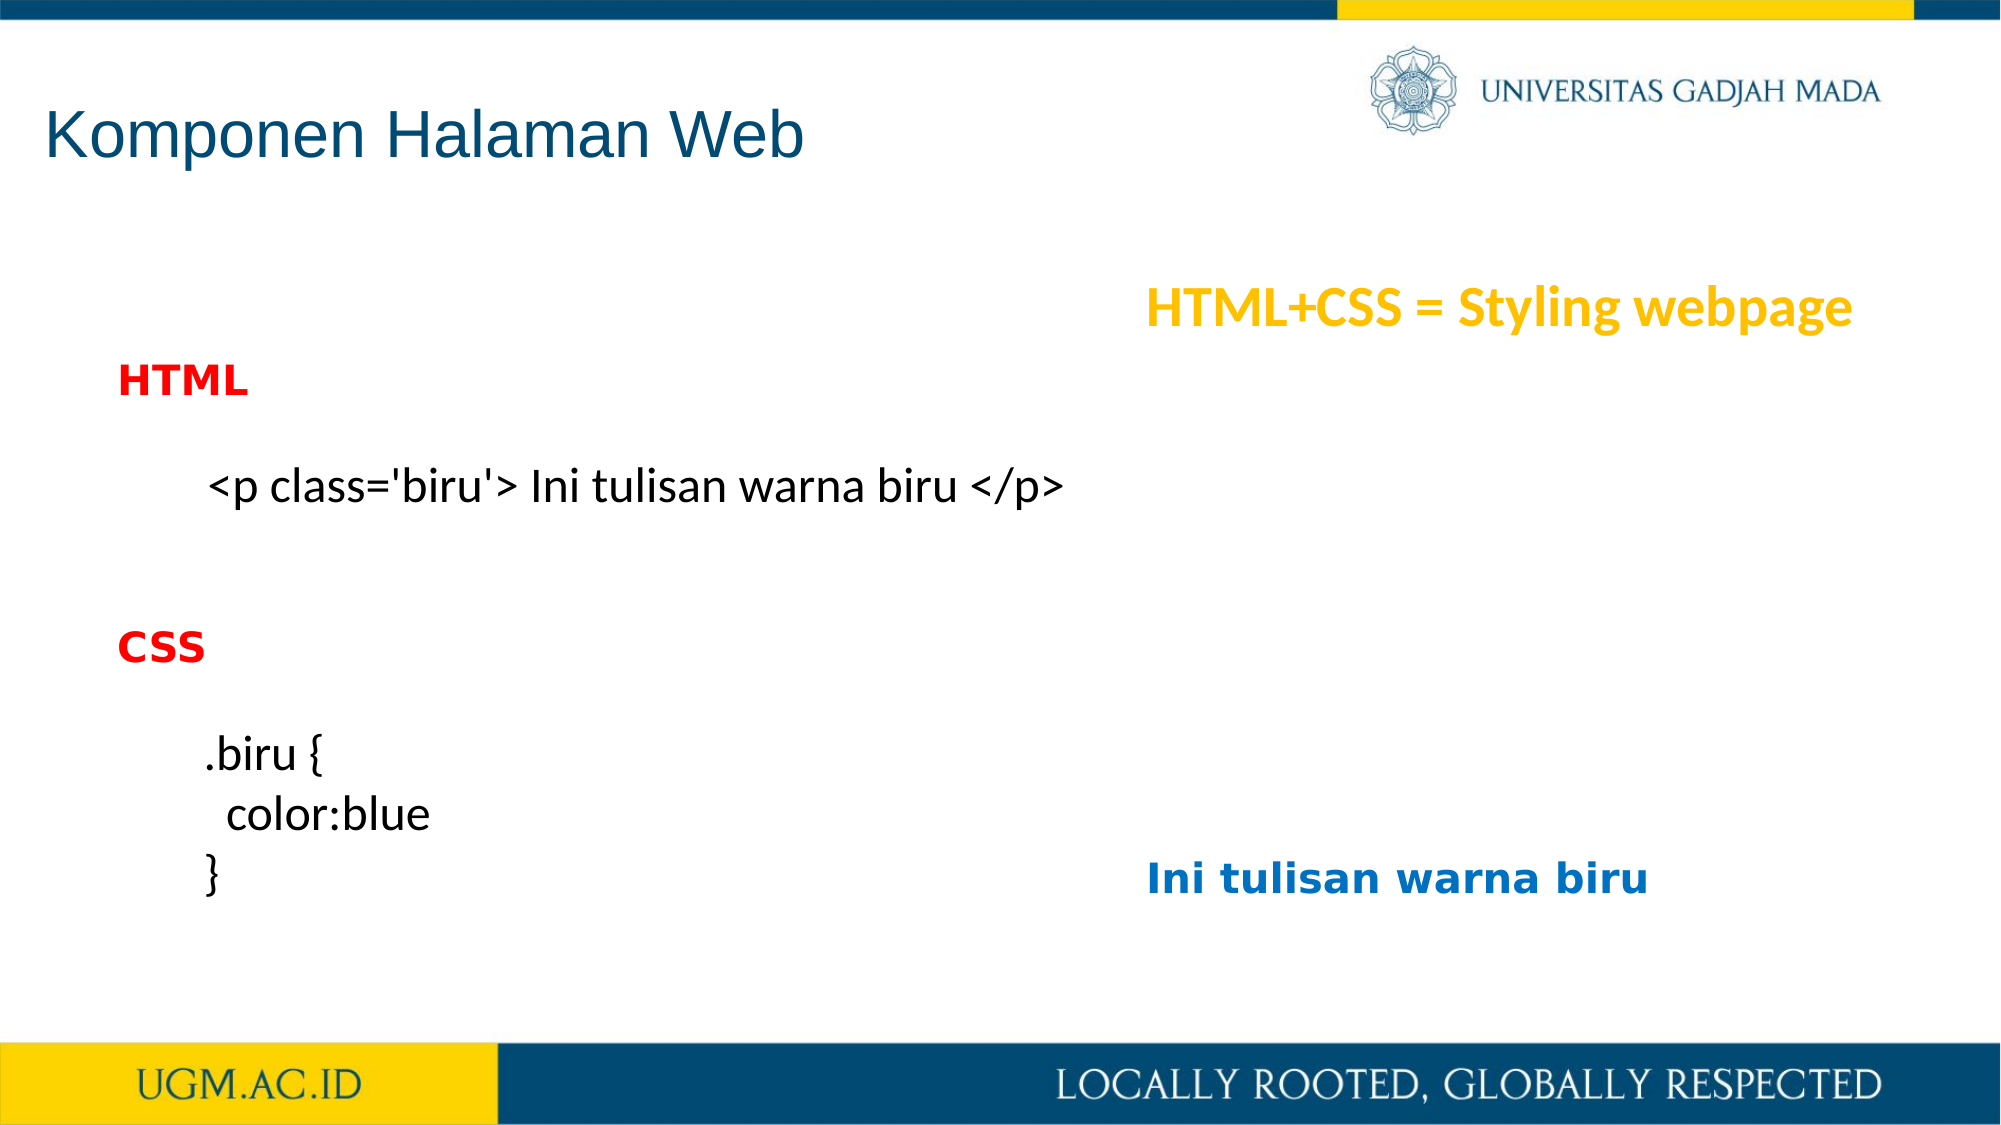

Komponen Halaman Web
HTML+CSS = Styling webpage
HTML
<p class='biru'> Ini tulisan warna biru </p>
CSS
.biru {
  color:blue
}
Ini tulisan warna biru